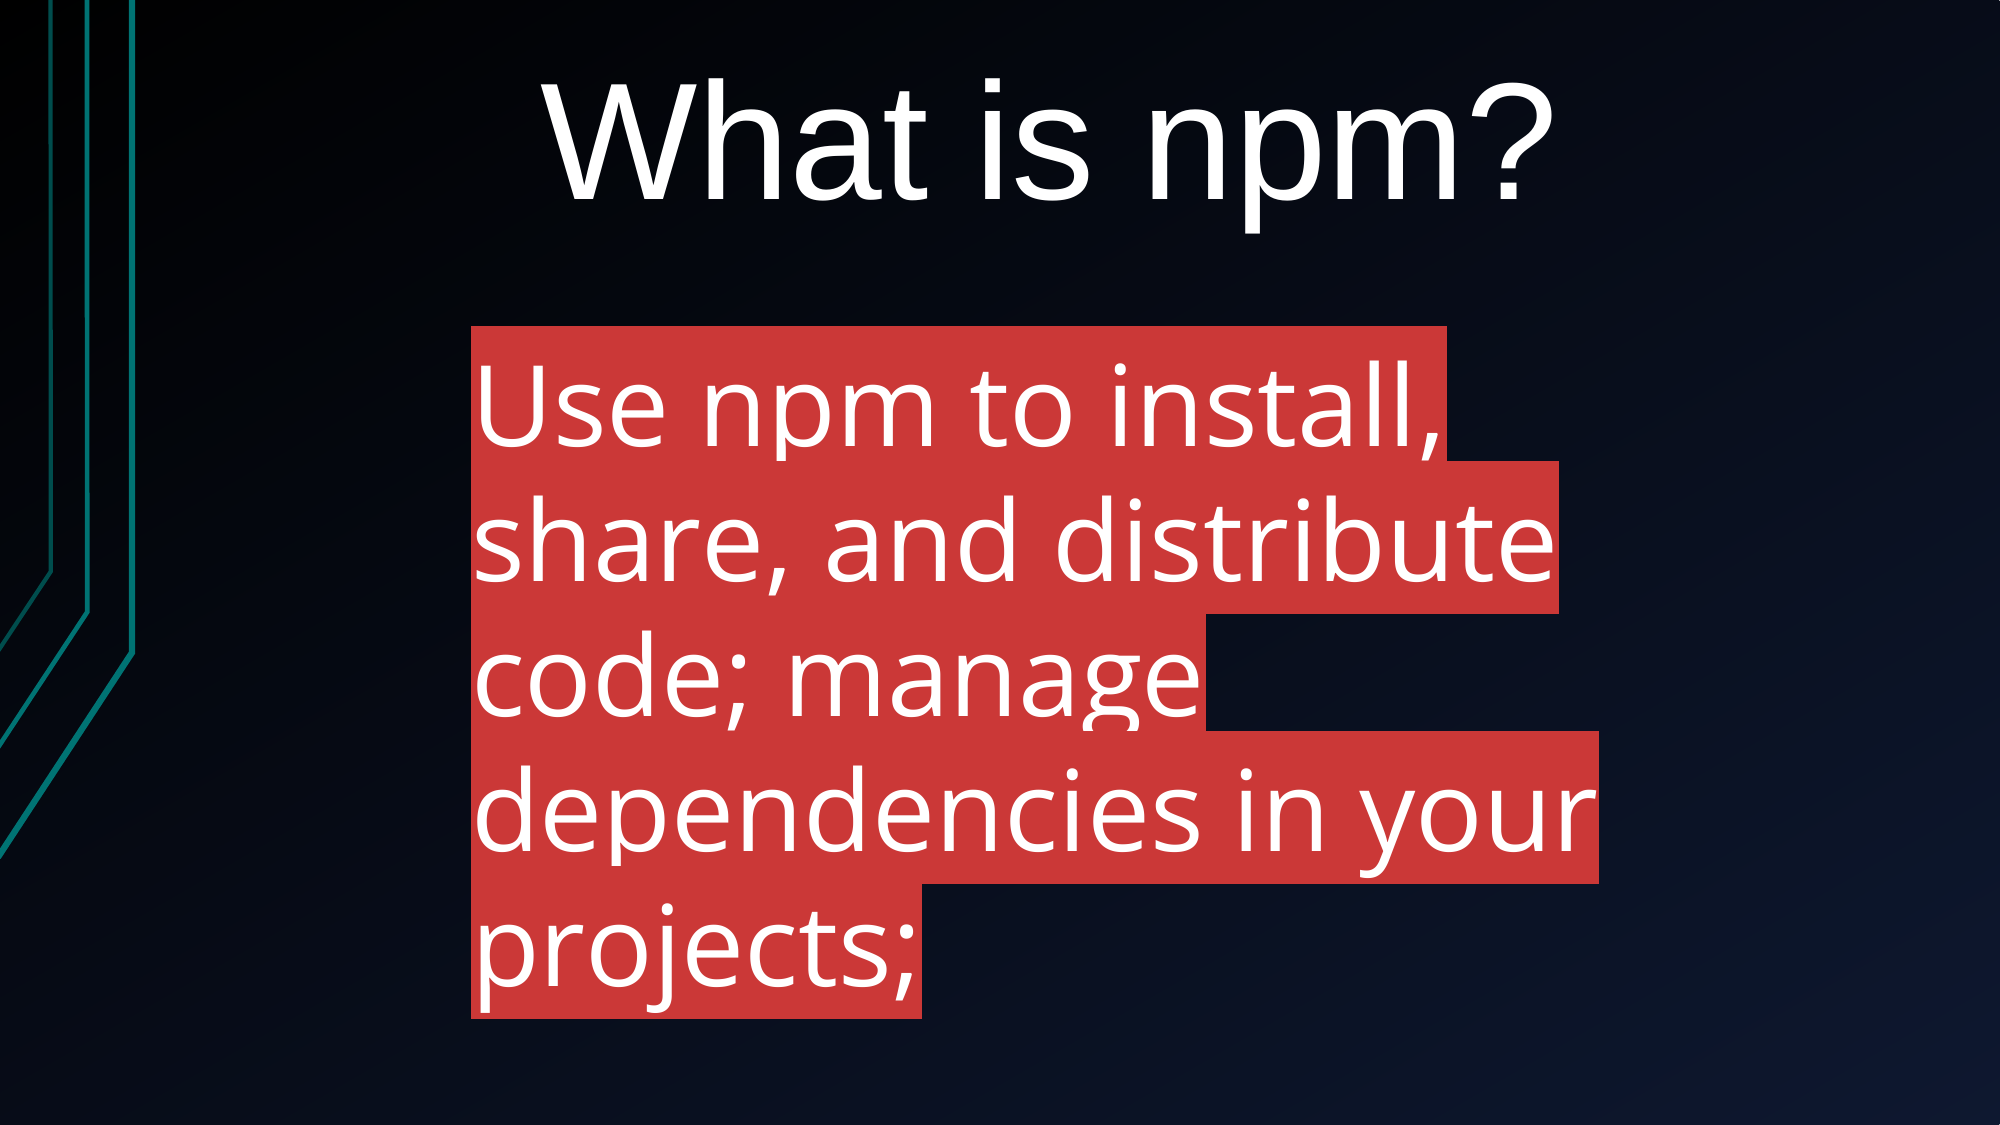

# What is npm?
Use npm to install, share, and distribute code; manage dependencies in your projects;